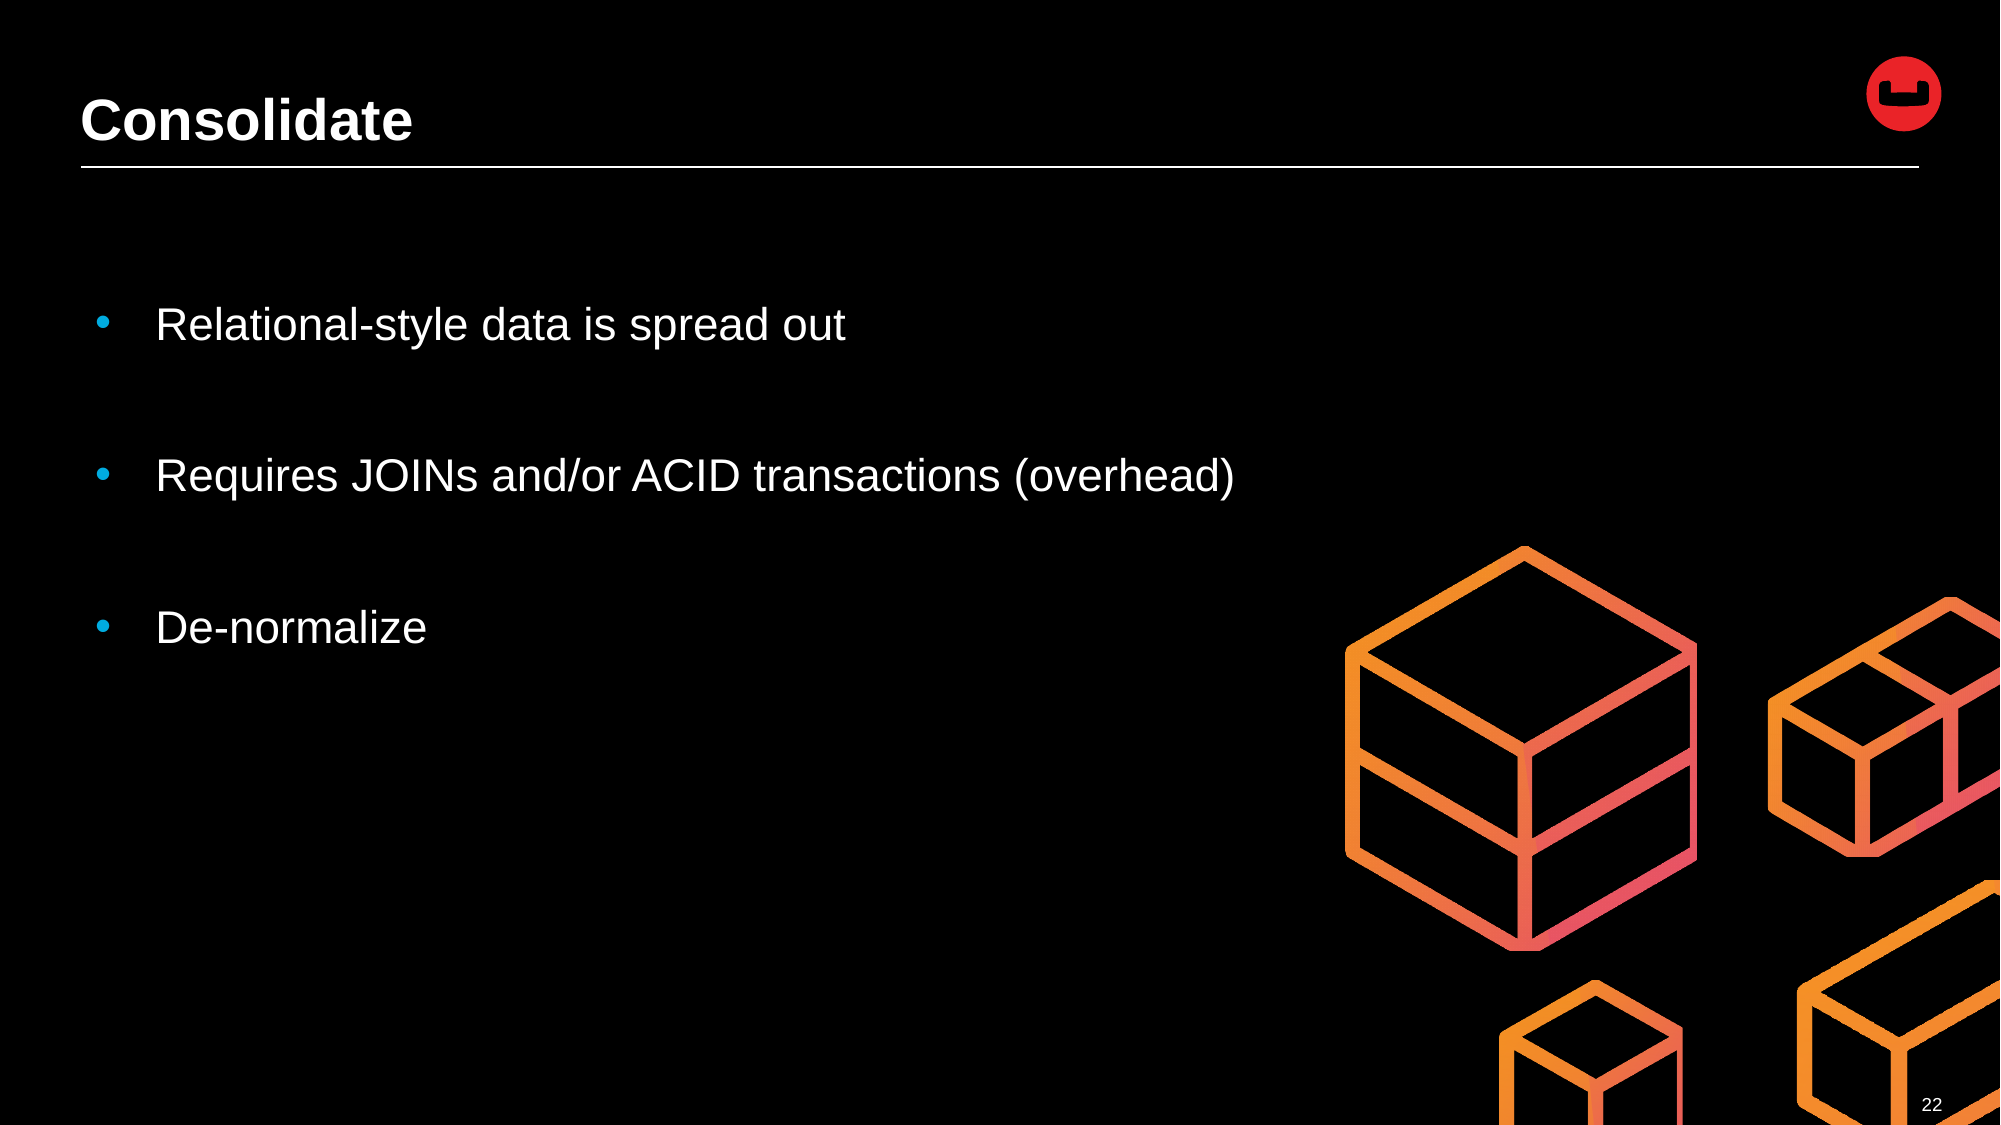

# Consolidate

Relational-style data is spread out

Requires JOINs and/or ACID transactions (overhead)

De-normalize